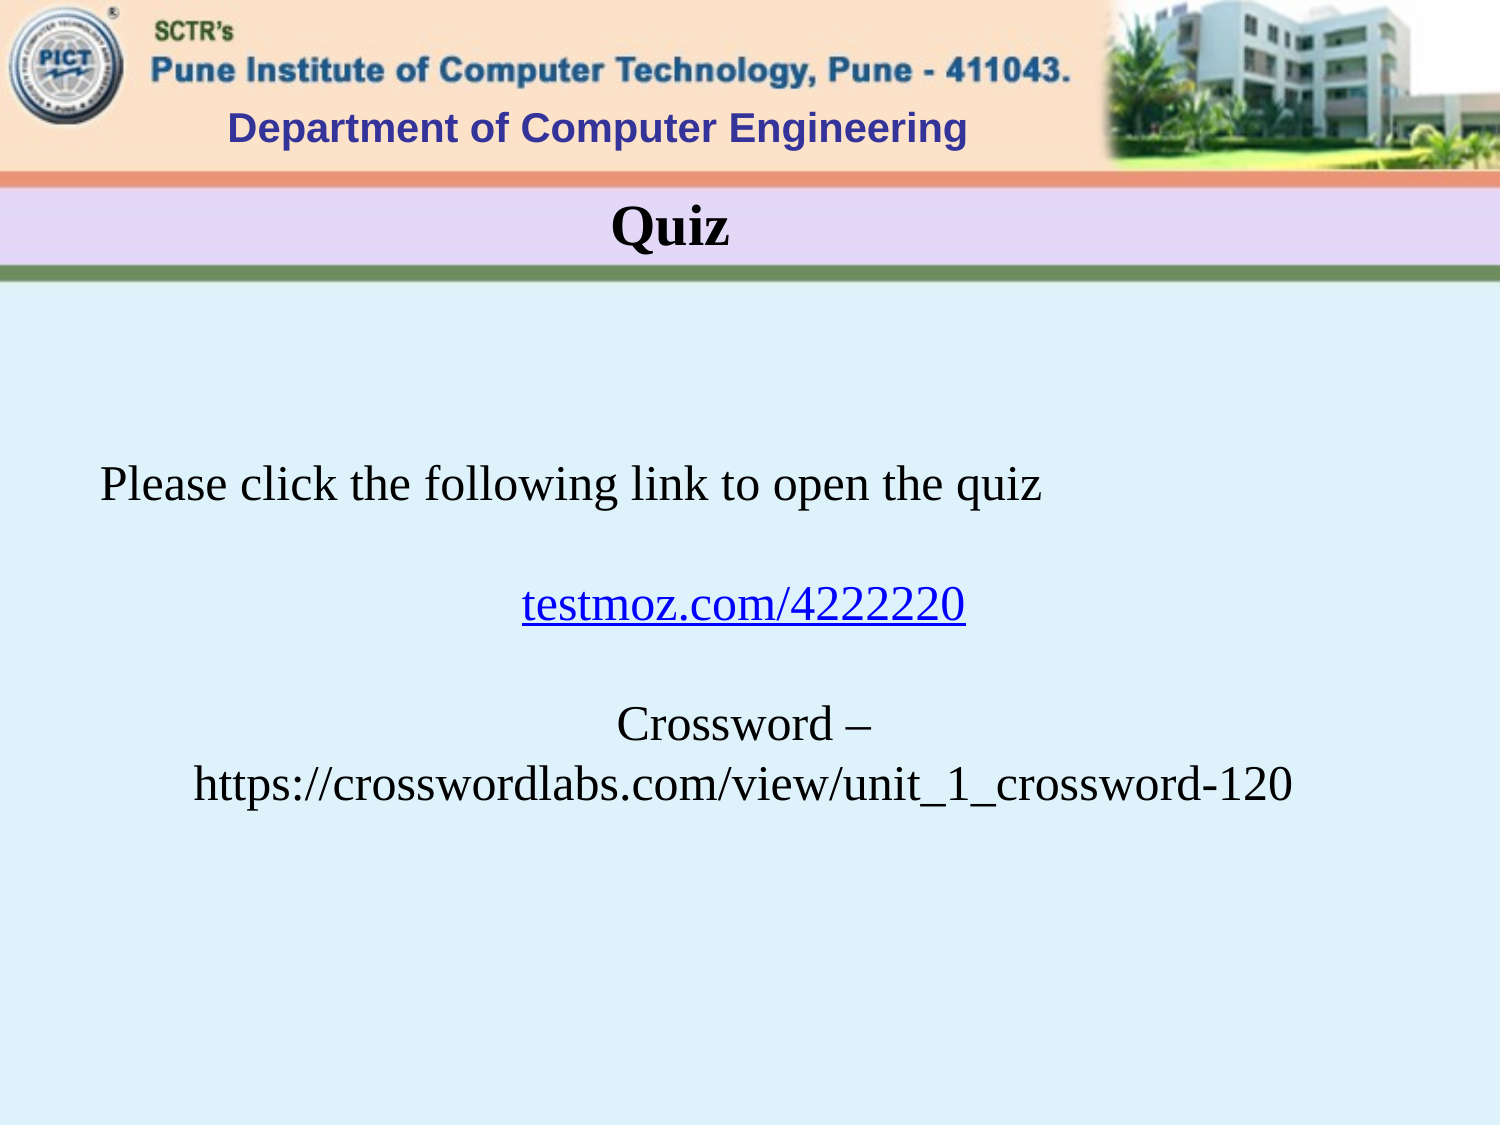

Department of Computer Engineering
# Quiz
Please click the following link to open the quiz

testmoz.com/4222220

Crossword – https://crosswordlabs.com/view/unit_1_crossword-120